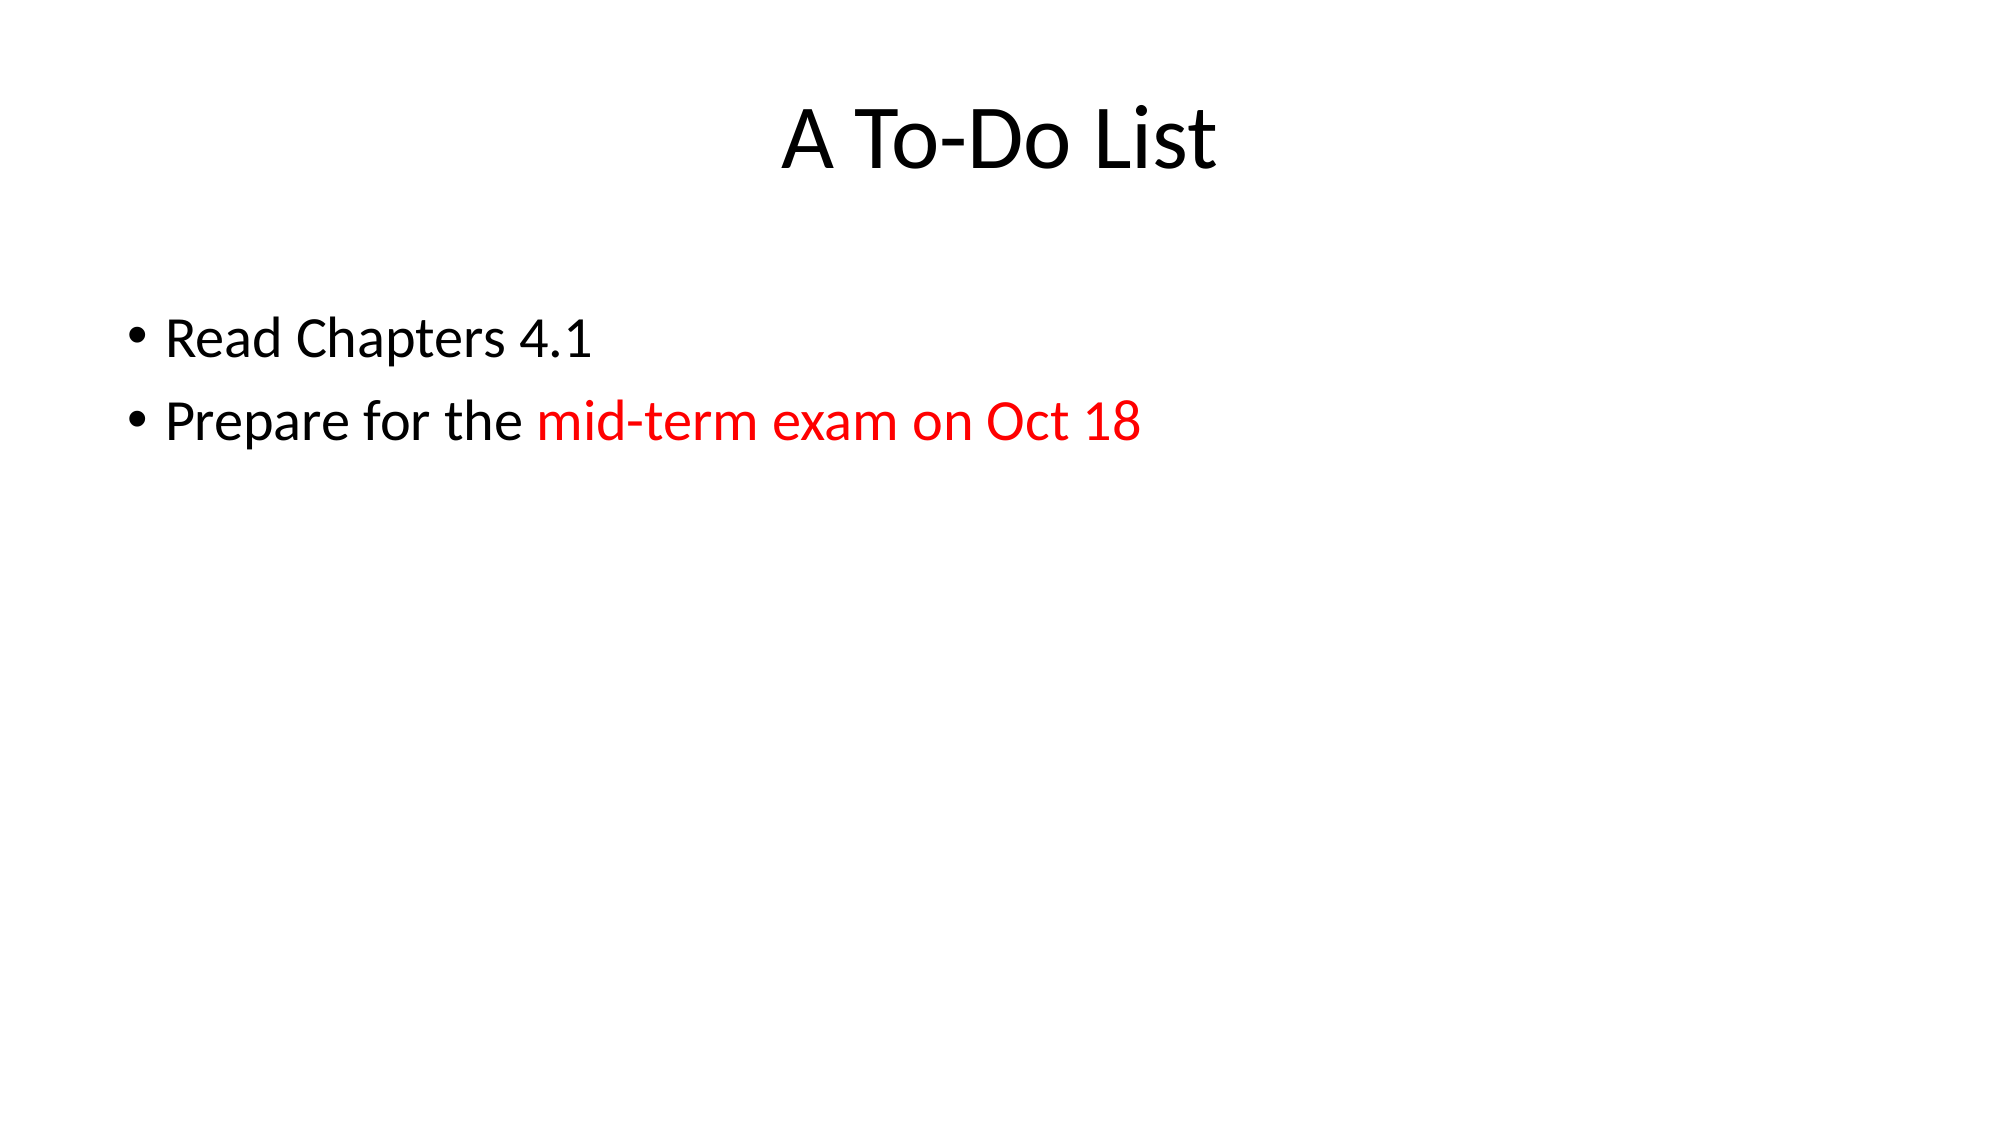

# A To-Do List
Read Chapters 4.1
Prepare for the mid-term exam on Oct 18